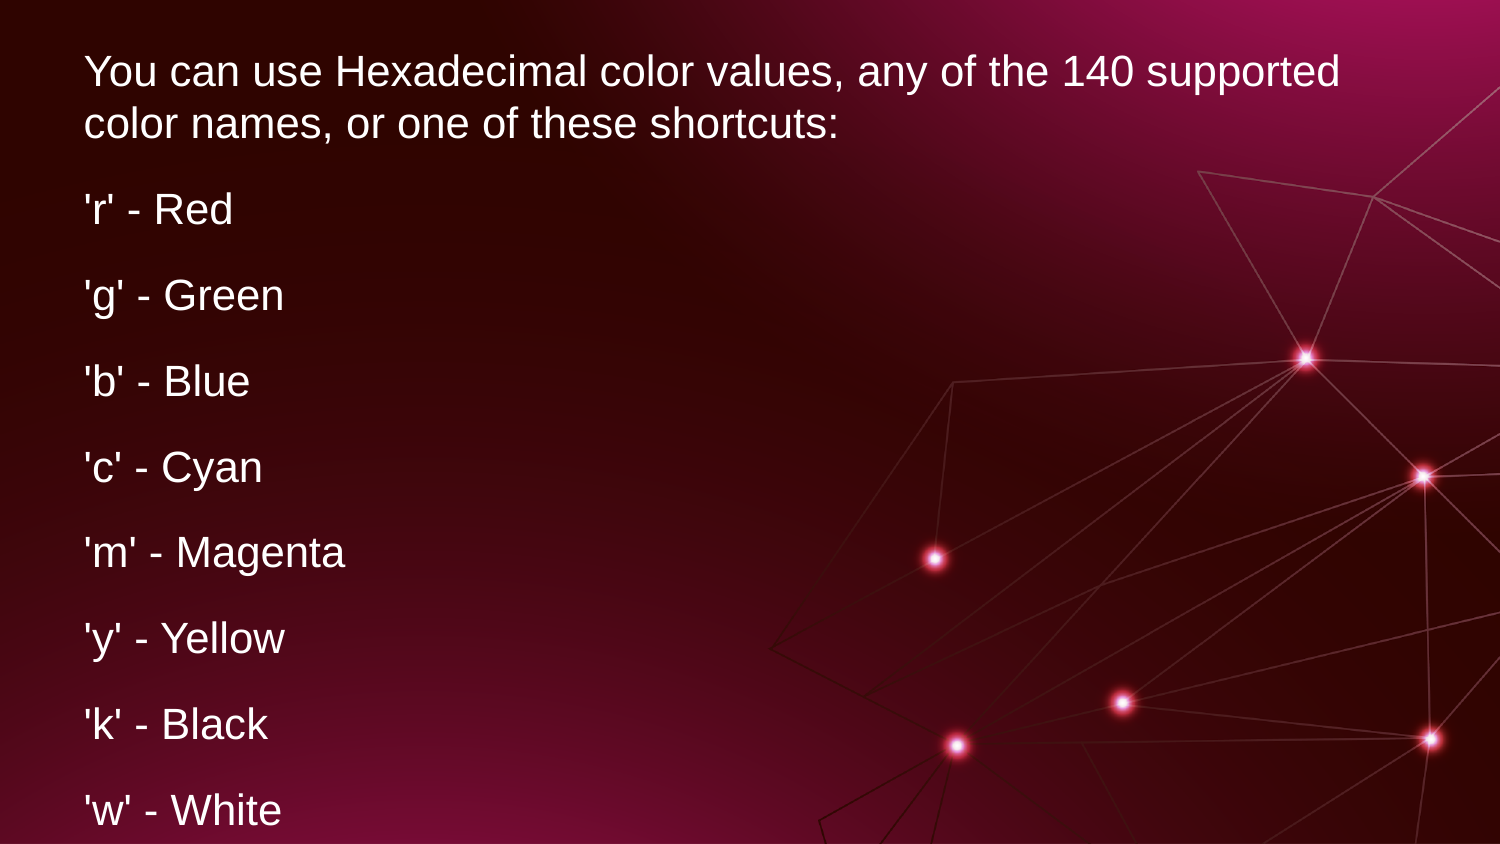

You can use Hexadecimal color values, any of the 140 supported color names, or one of these shortcuts:
'r' - Red
'g' - Green
'b' - Blue
'c' - Cyan
'm' - Magenta
'y' - Yellow
'k' - Black
'w' - White